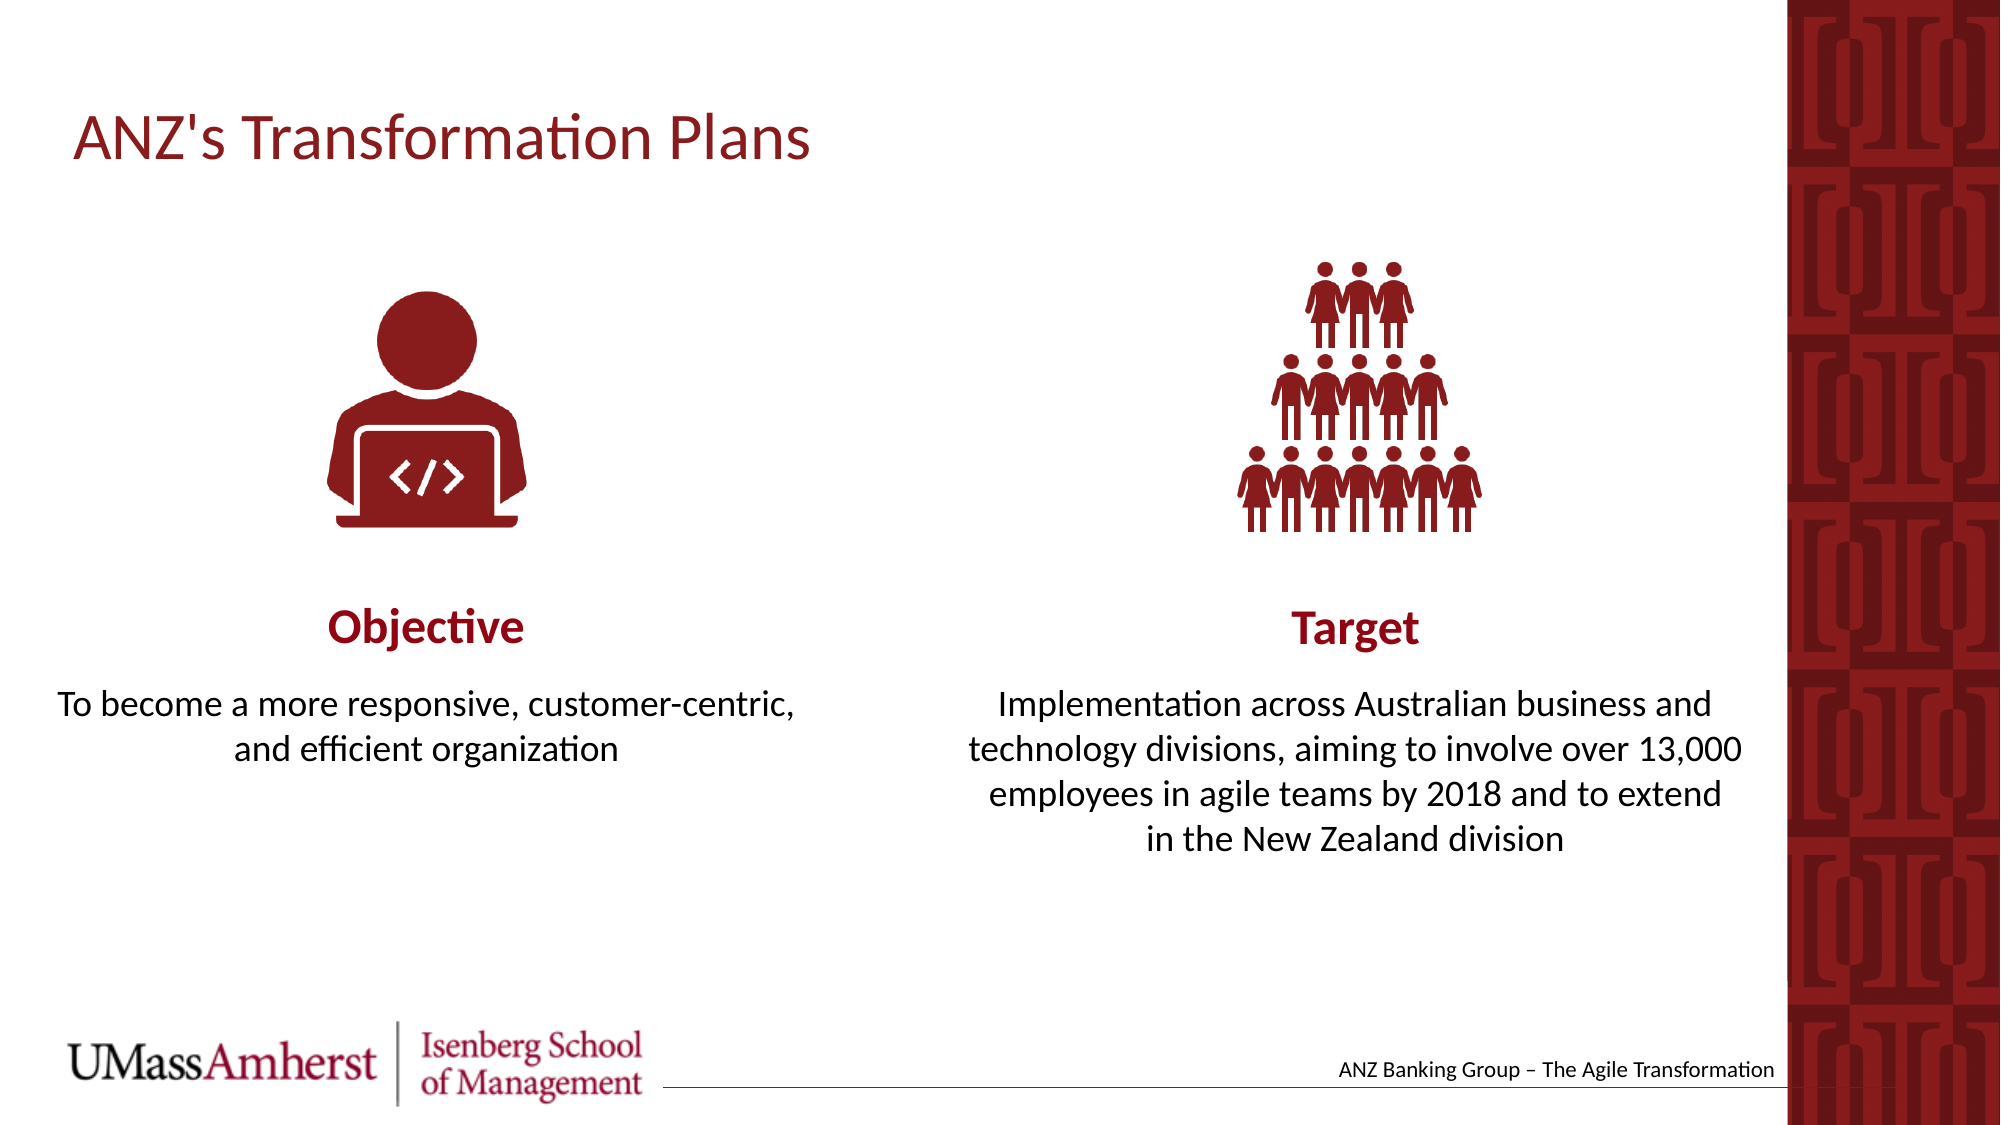

ANZ's Transformation Plans

Objective

To become a more responsive, customer-centric, and efficient organization

Target

Implementation across Australian business and technology divisions, aiming to involve over 13,000 employees in agile teams by 2018 and to extend in the New Zealand division